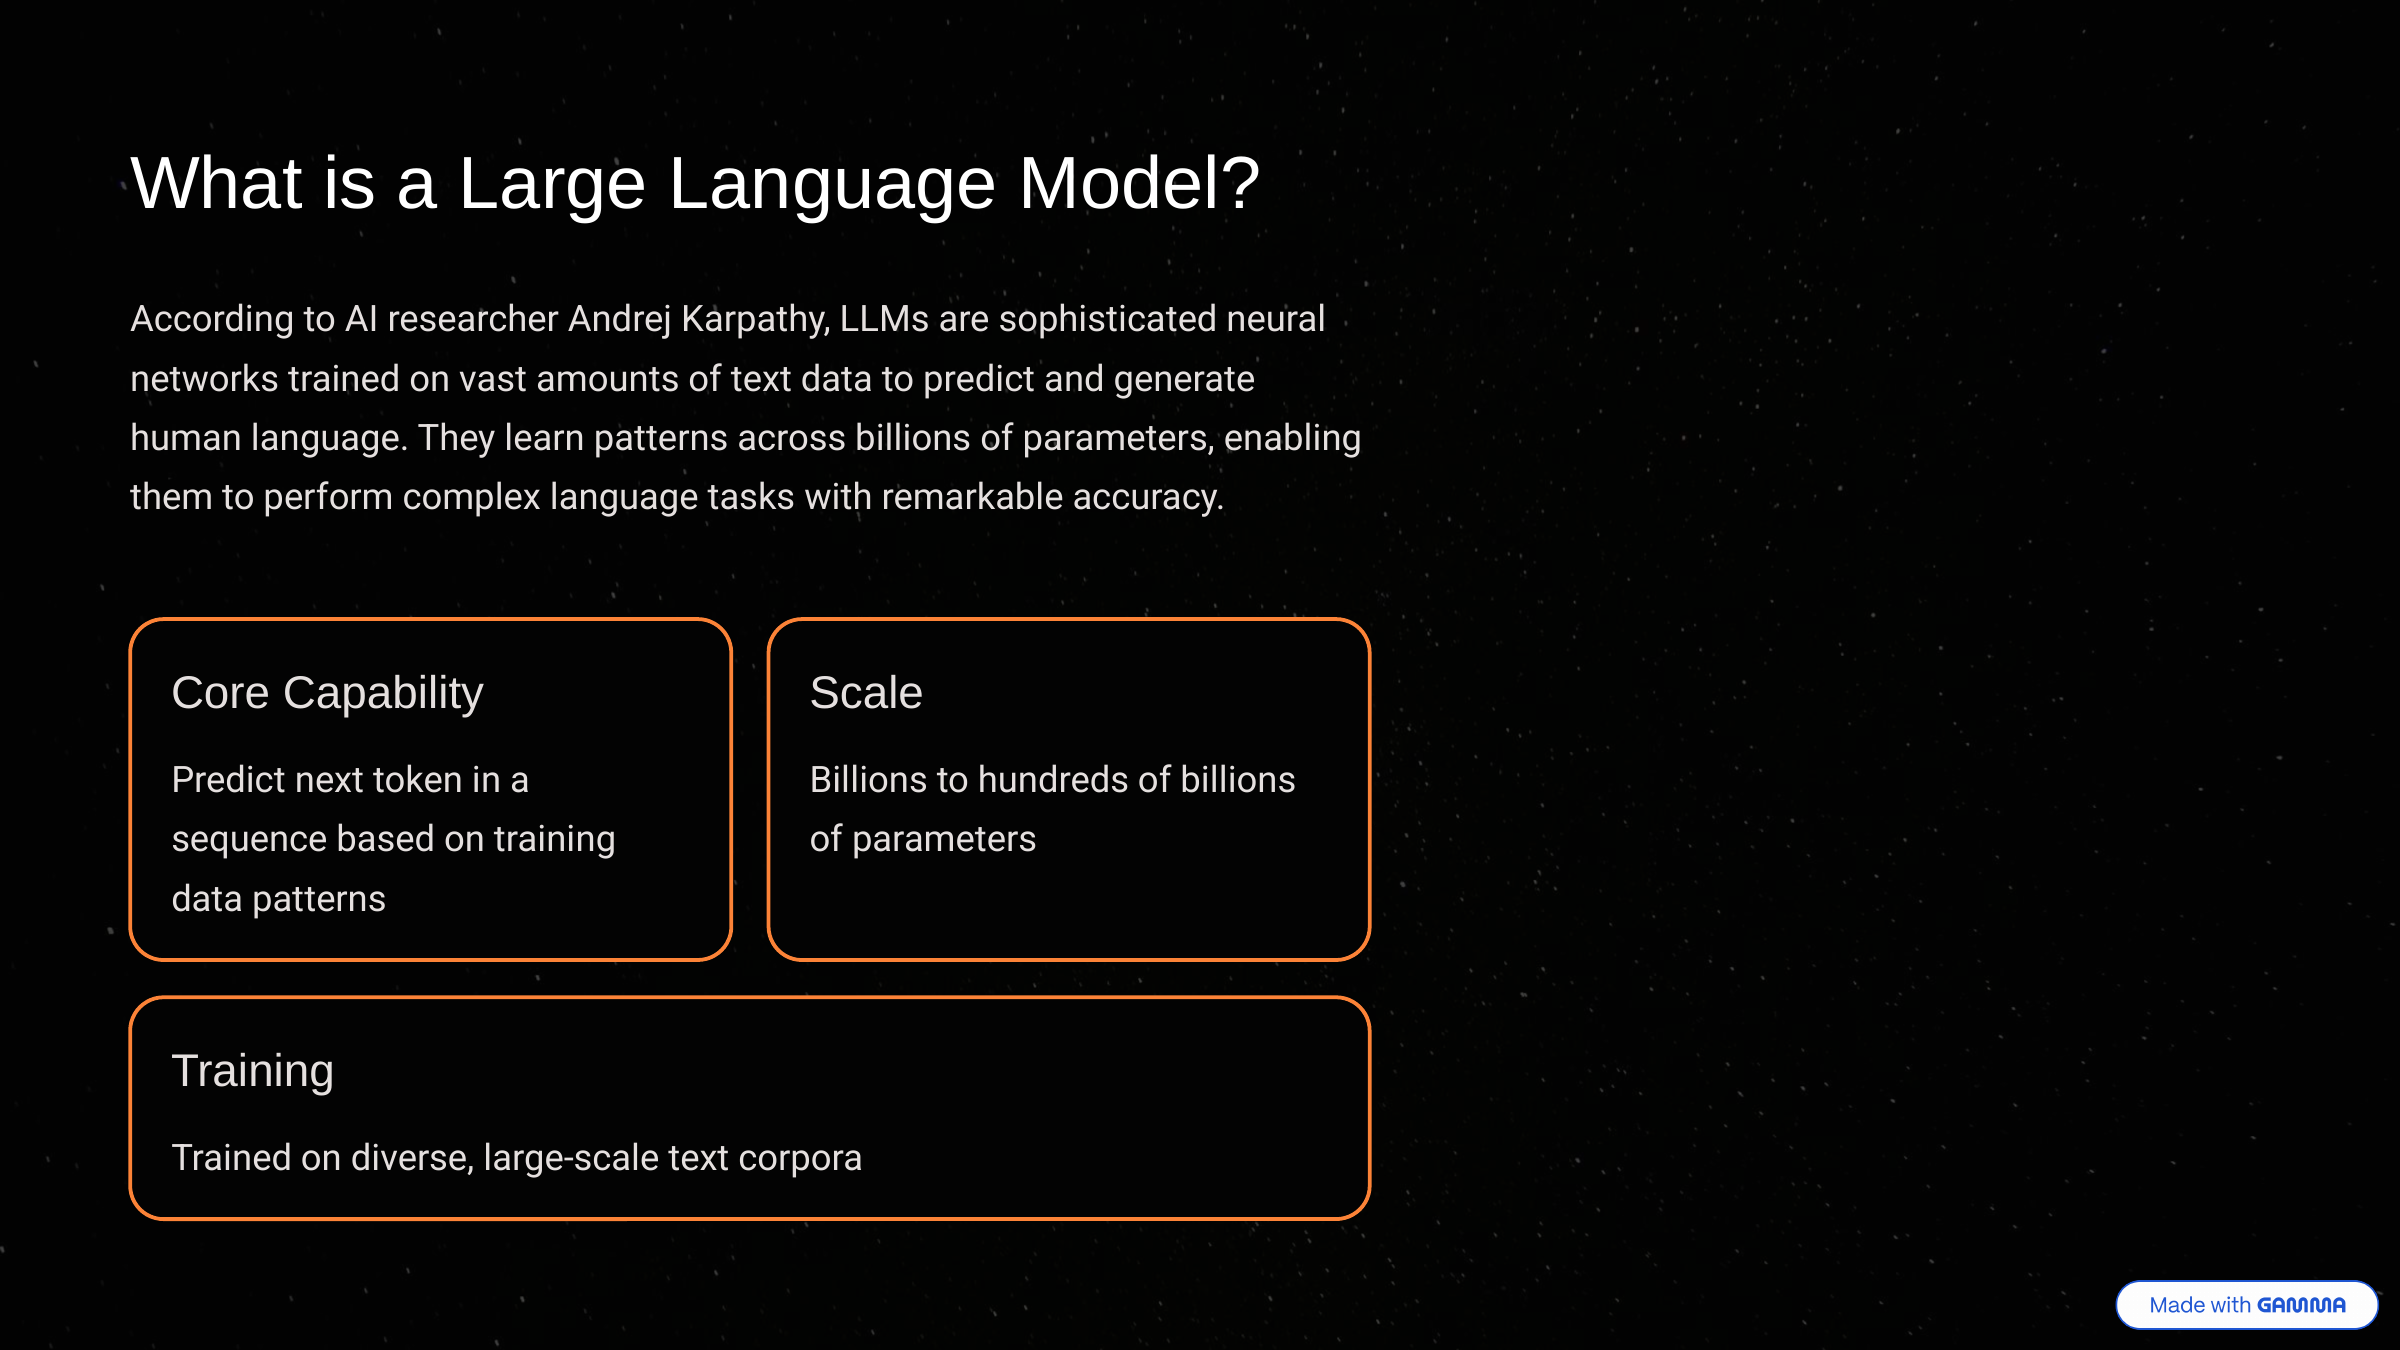

What is a Large Language Model?
According to AI researcher Andrej Karpathy, LLMs are sophisticated neural networks trained on vast amounts of text data to predict and generate human language. They learn patterns across billions of parameters, enabling them to perform complex language tasks with remarkable accuracy.

Core Capability
Scale
Predict next token in a sequence based on training data patterns
Billions to hundreds of billions of parameters

Training
Trained on diverse, large-scale text corpora